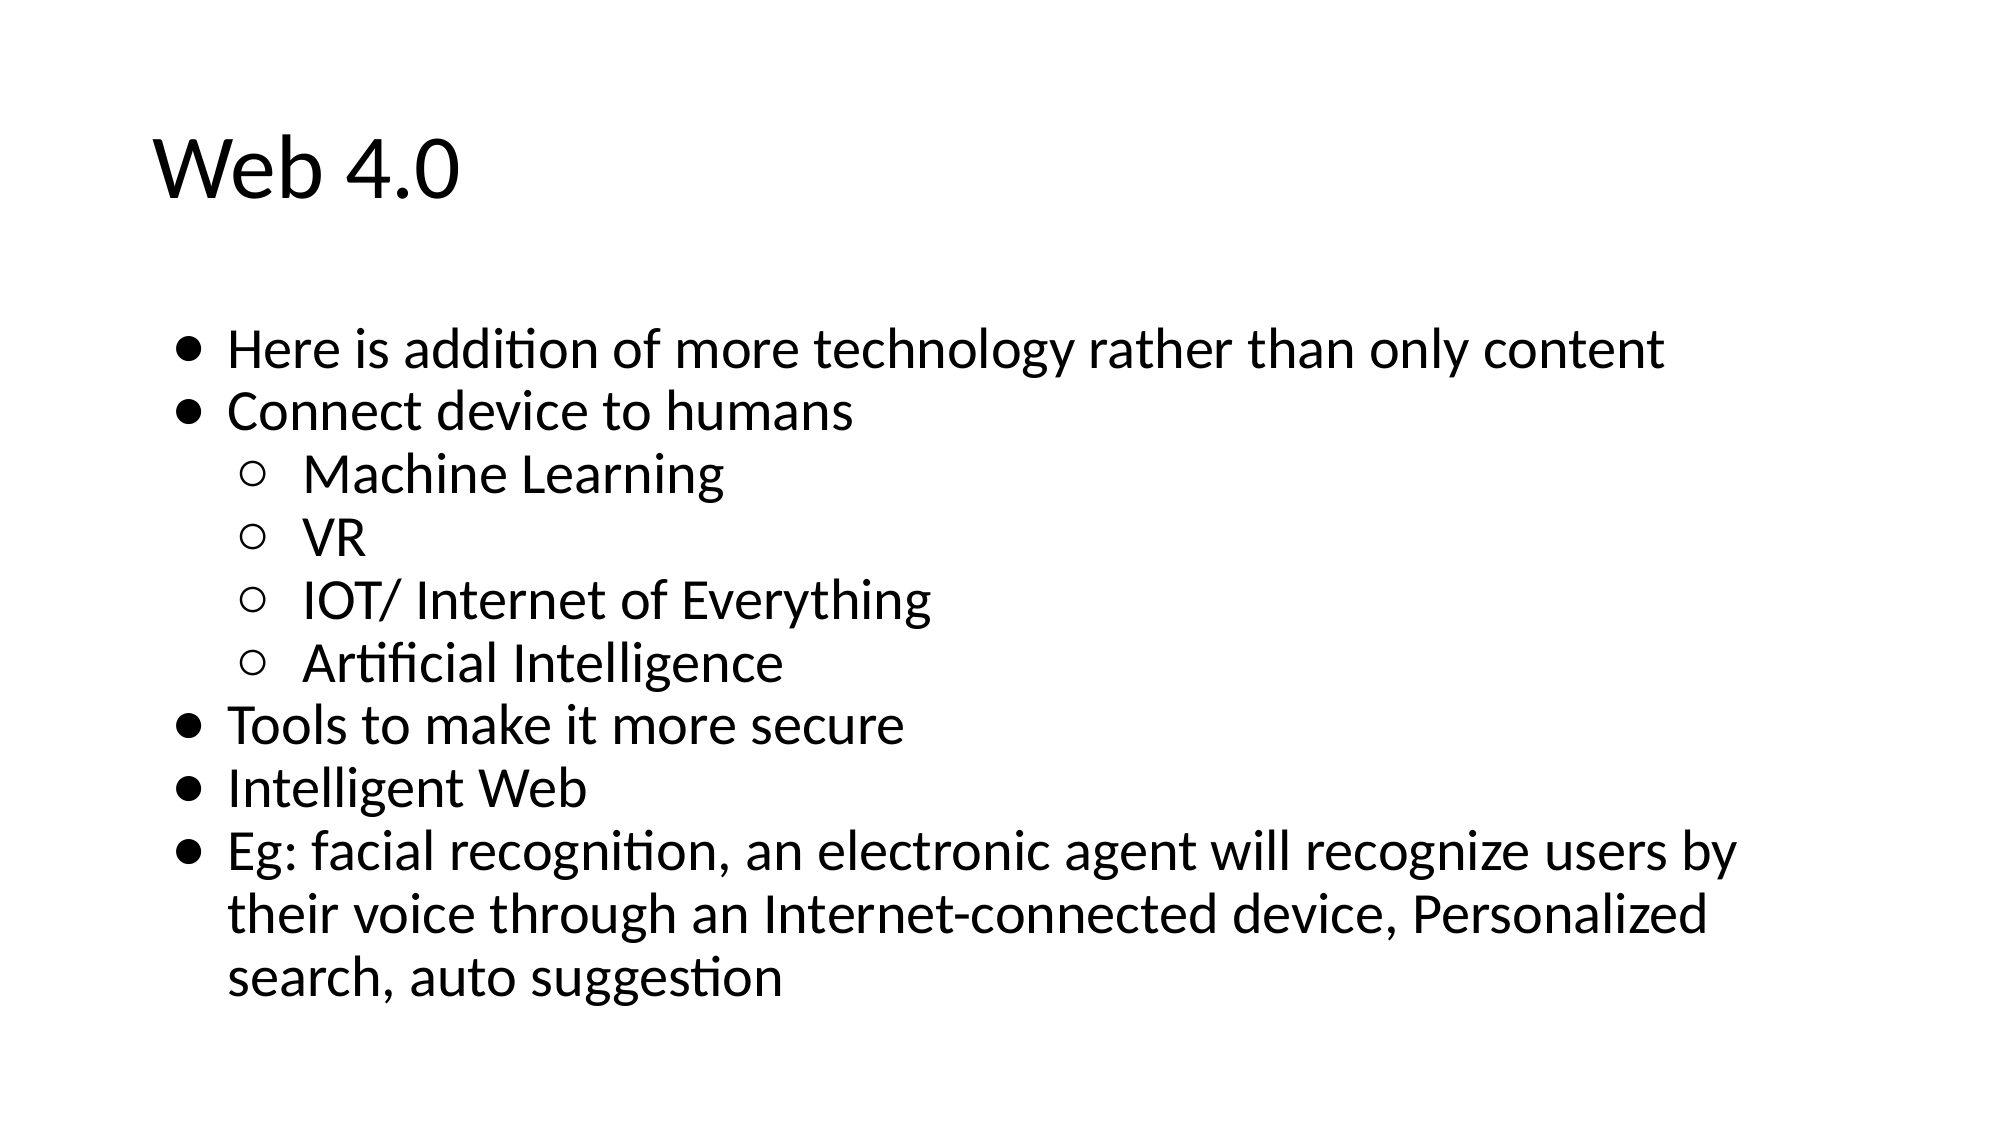

# Web 4.0
Here is addition of more technology rather than only content
Connect device to humans
Machine Learning
VR
IOT/ Internet of Everything
Artificial Intelligence
Tools to make it more secure
Intelligent Web
Eg: facial recognition, an electronic agent will recognize users by their voice through an Internet-connected device, Personalized search, auto suggestion